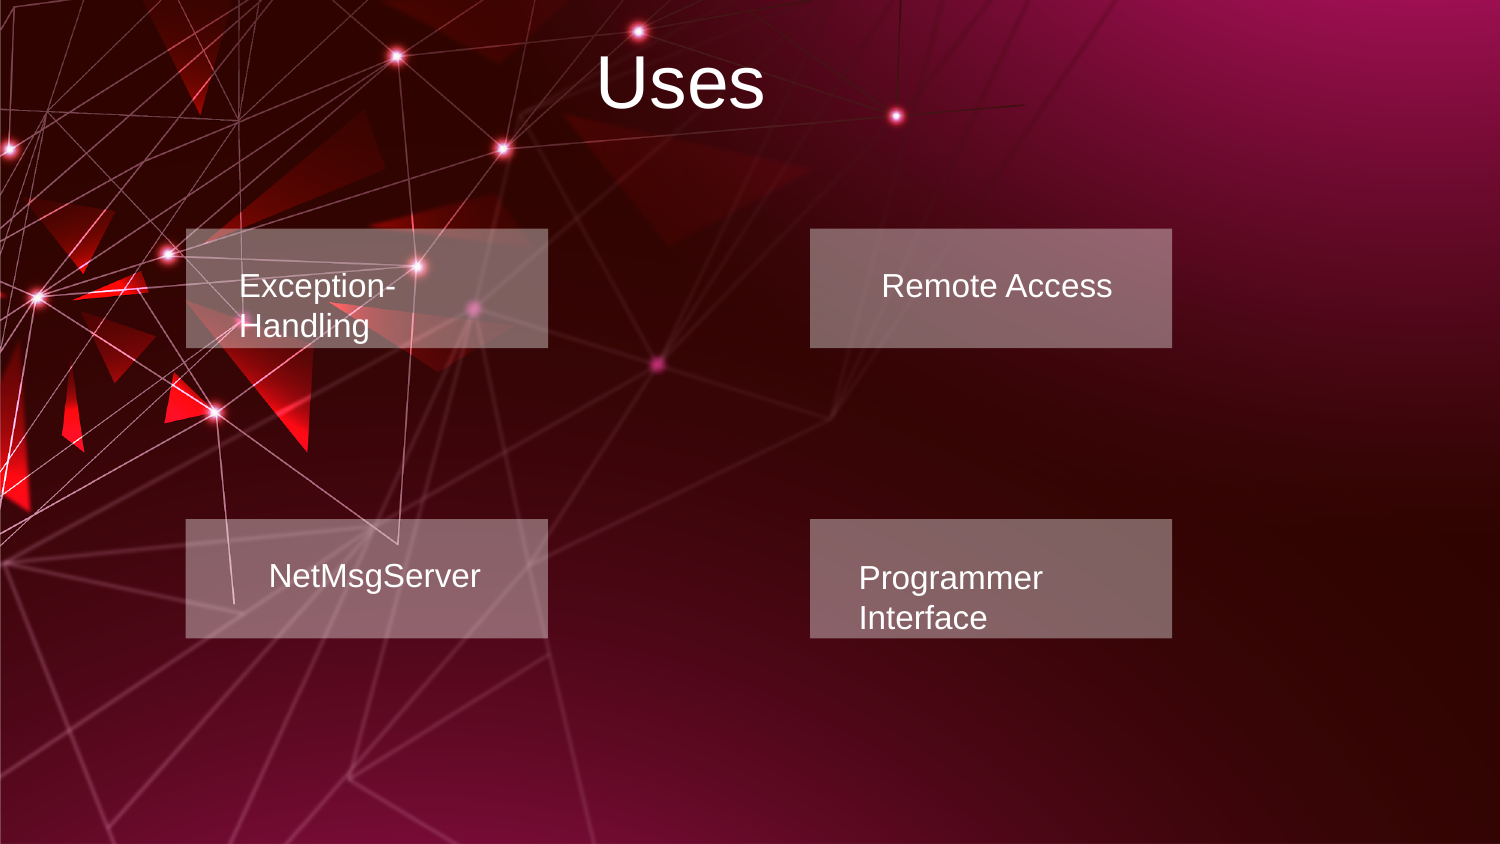

# Uses

Exception-Handling
  Remote Access

     NetMsgServer
Programmer Interface